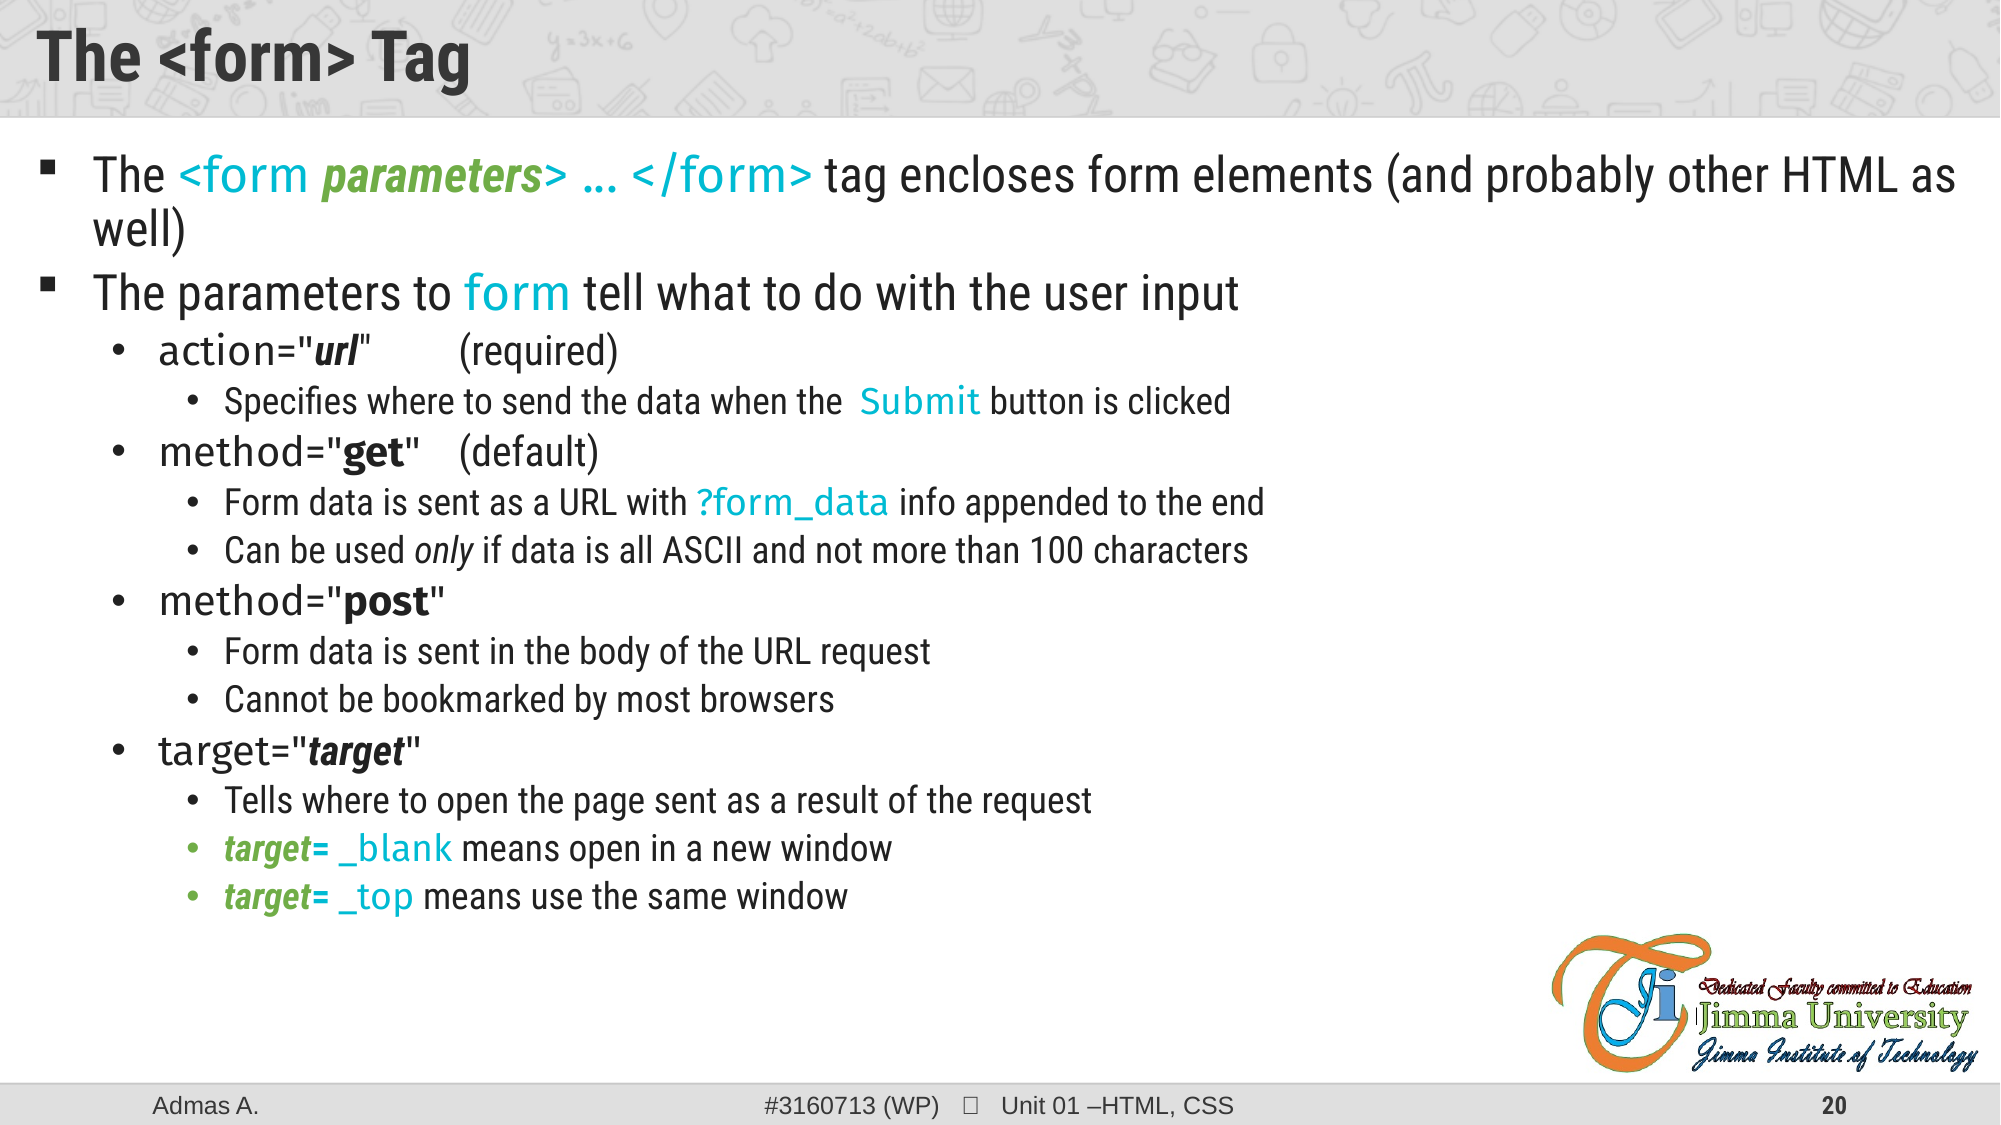

# The <form> Tag
The <form parameters> ... </form> tag encloses form elements (and probably other HTML as well)
The parameters to form tell what to do with the user input
action="url"	(required)
Specifies where to send the data when the  Submit button is clicked
method="get"	(default)
Form data is sent as a URL with ?form_data info appended to the end
Can be used only if data is all ASCII and not more than 100 characters
method="post"
Form data is sent in the body of the URL request
Cannot be bookmarked by most browsers
target="target"
Tells where to open the page sent as a result of the request
target= _blank means open in a new window
target= _top means use the same window